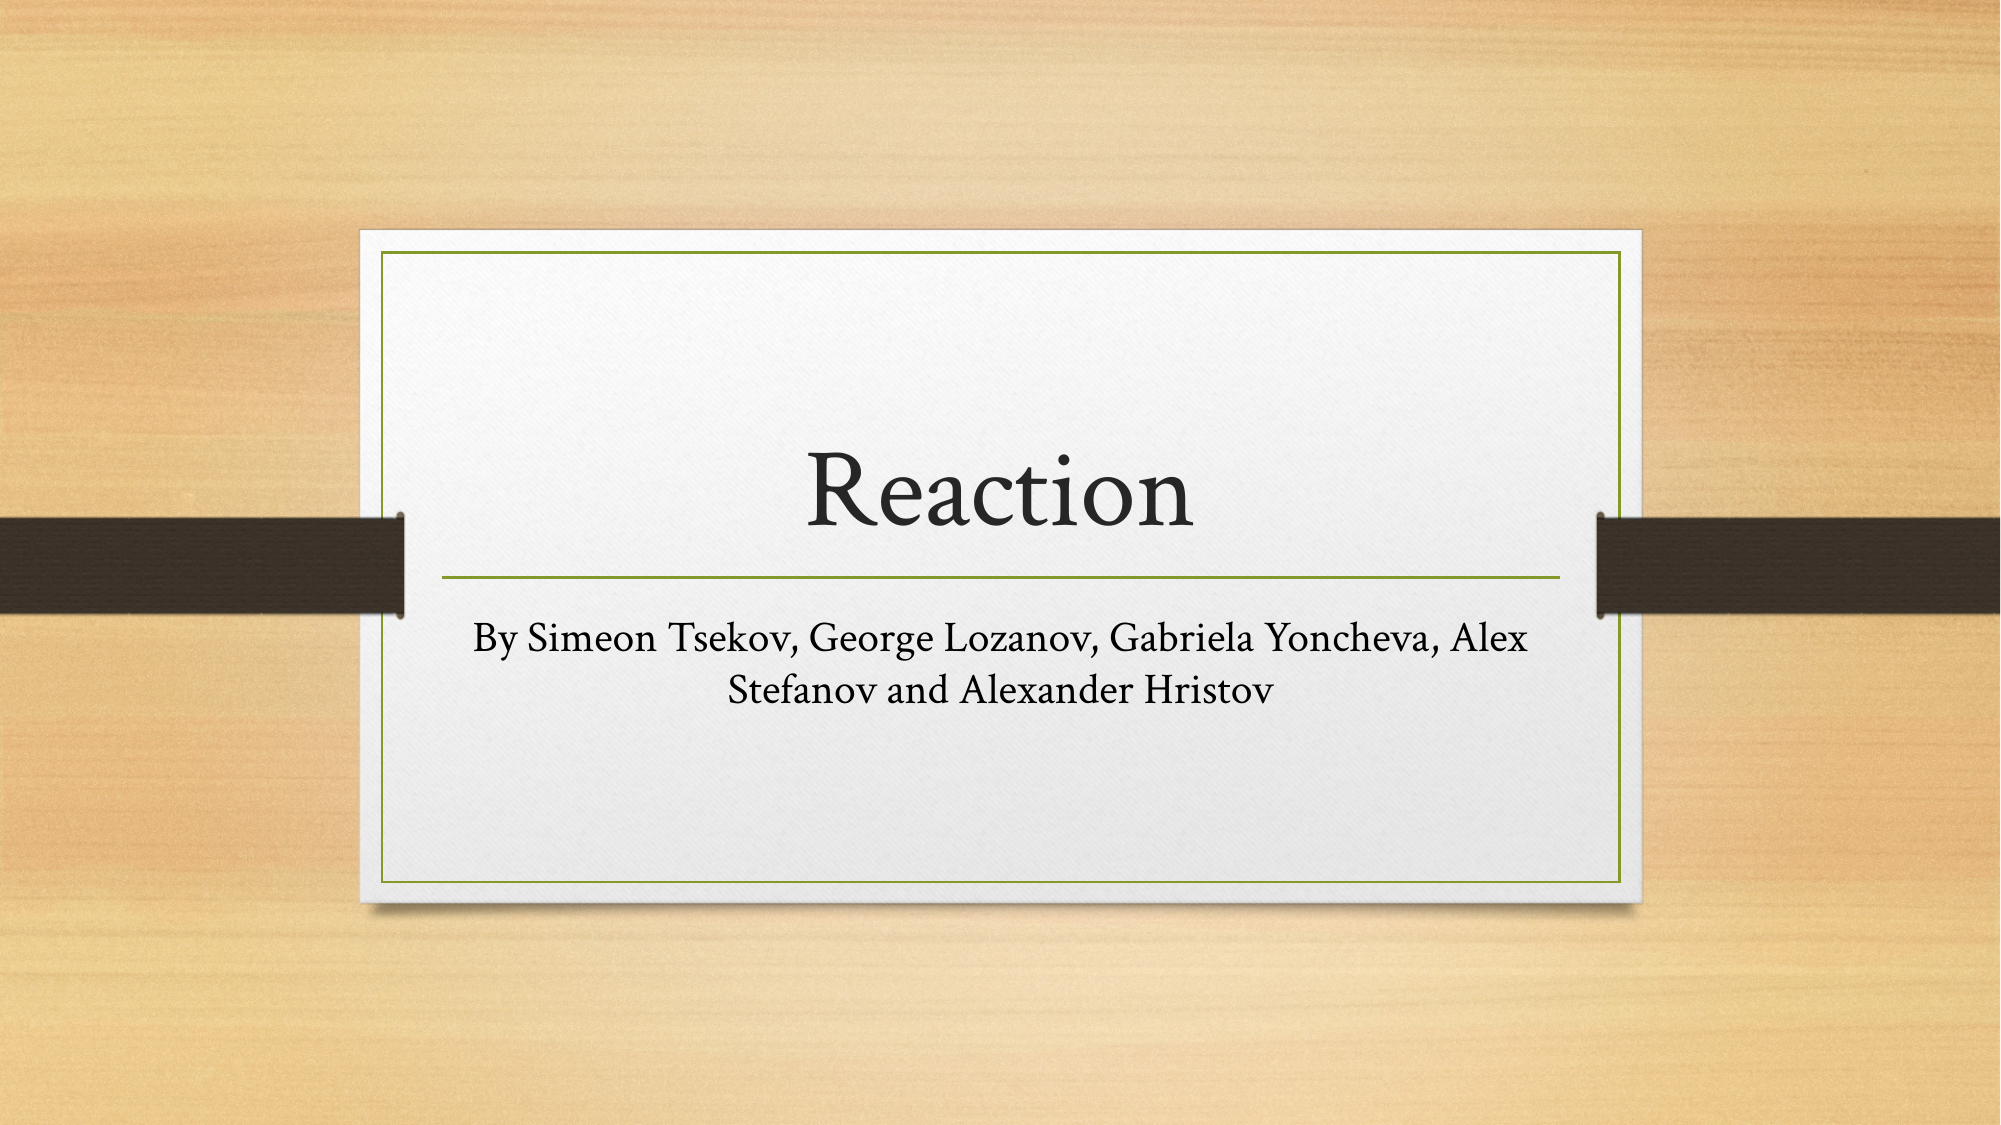

# Reaction
By Simeon Tsekov, George Lozanov, Gabriela Yoncheva, Alex Stefanov and Alexander Hristov